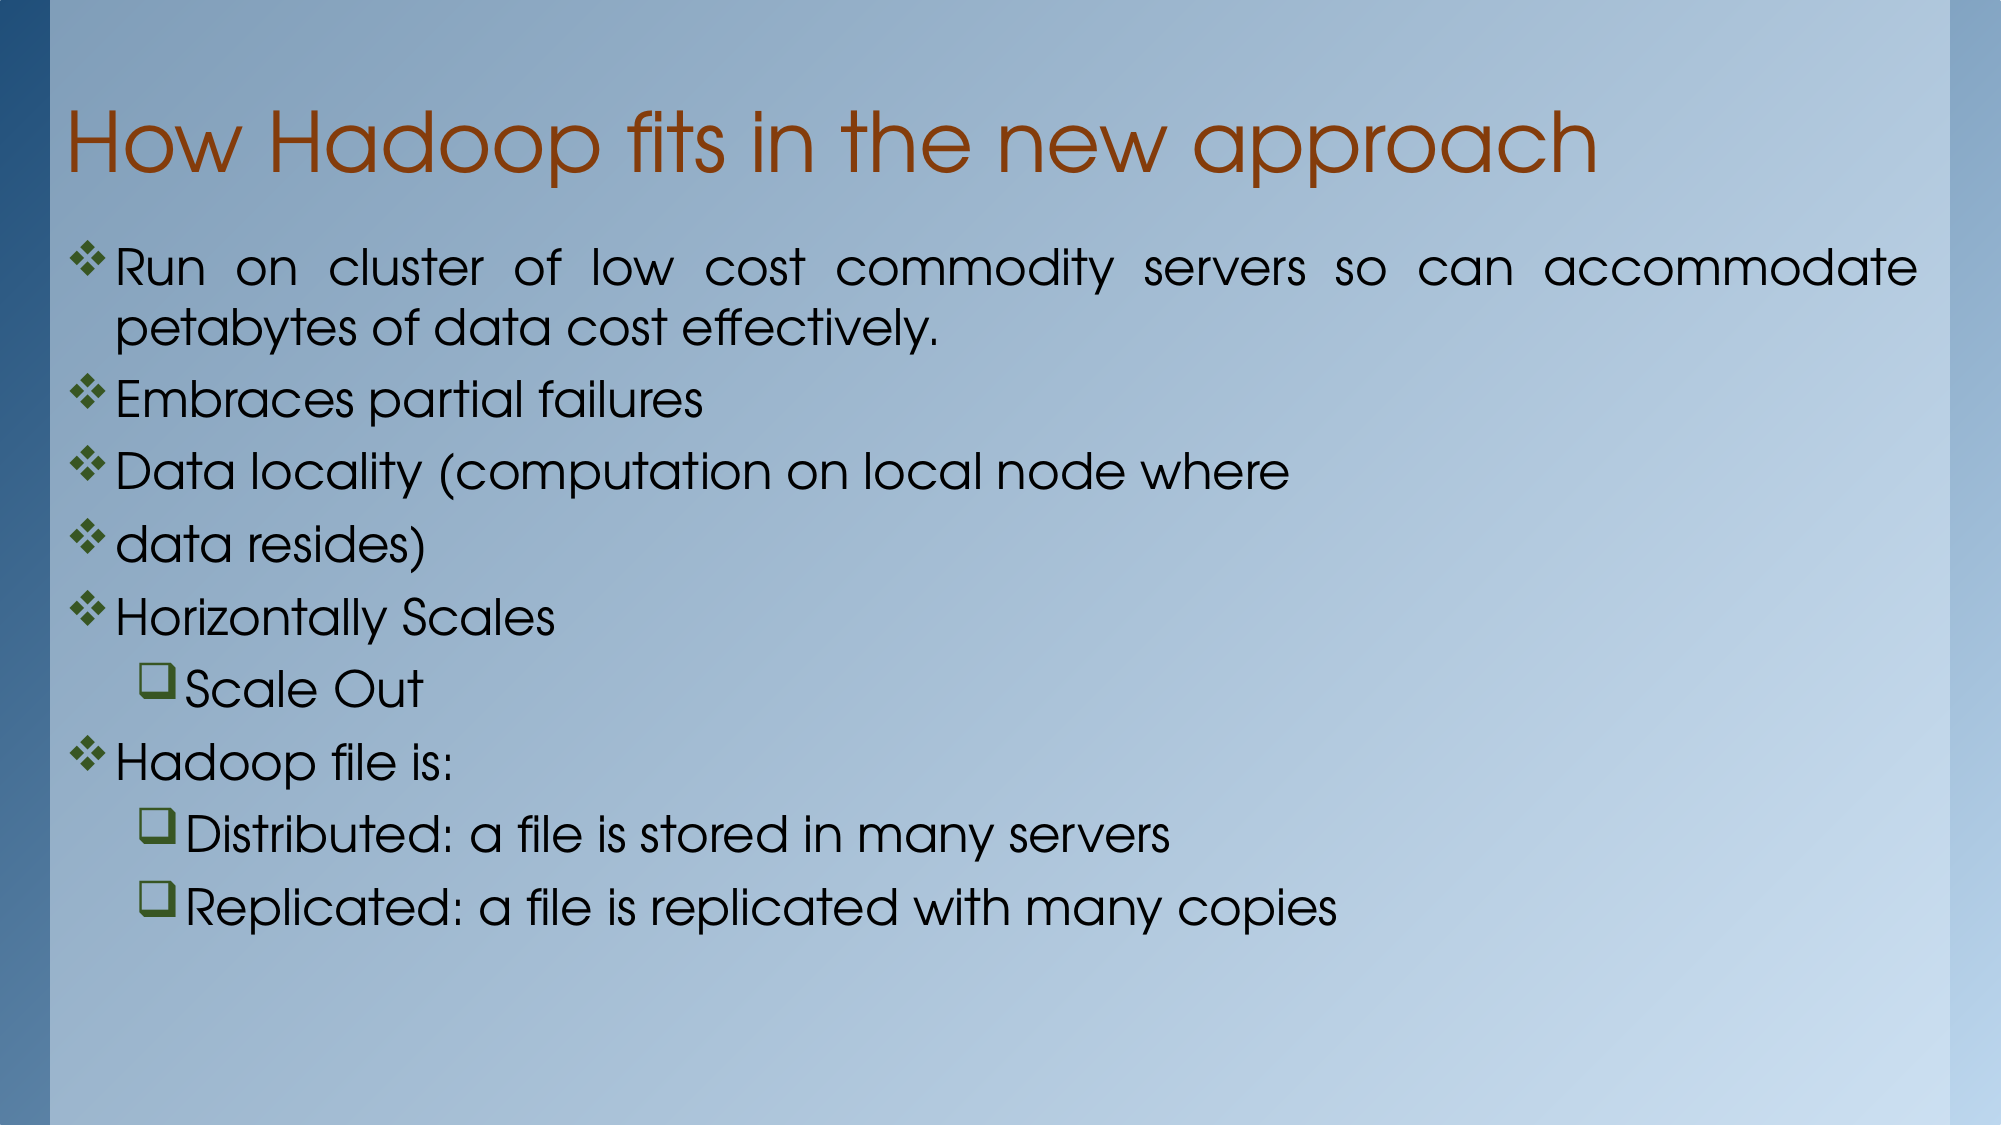

# How Hadoop fits in the new approach
Run on cluster of low cost commodity servers so can accommodate petabytes of data cost effectively.
Embraces partial failures
Data locality (computation on local node where
data resides)
Horizontally Scales
Scale Out
Hadoop file is:
Distributed: a file is stored in many servers
Replicated: a file is replicated with many copies